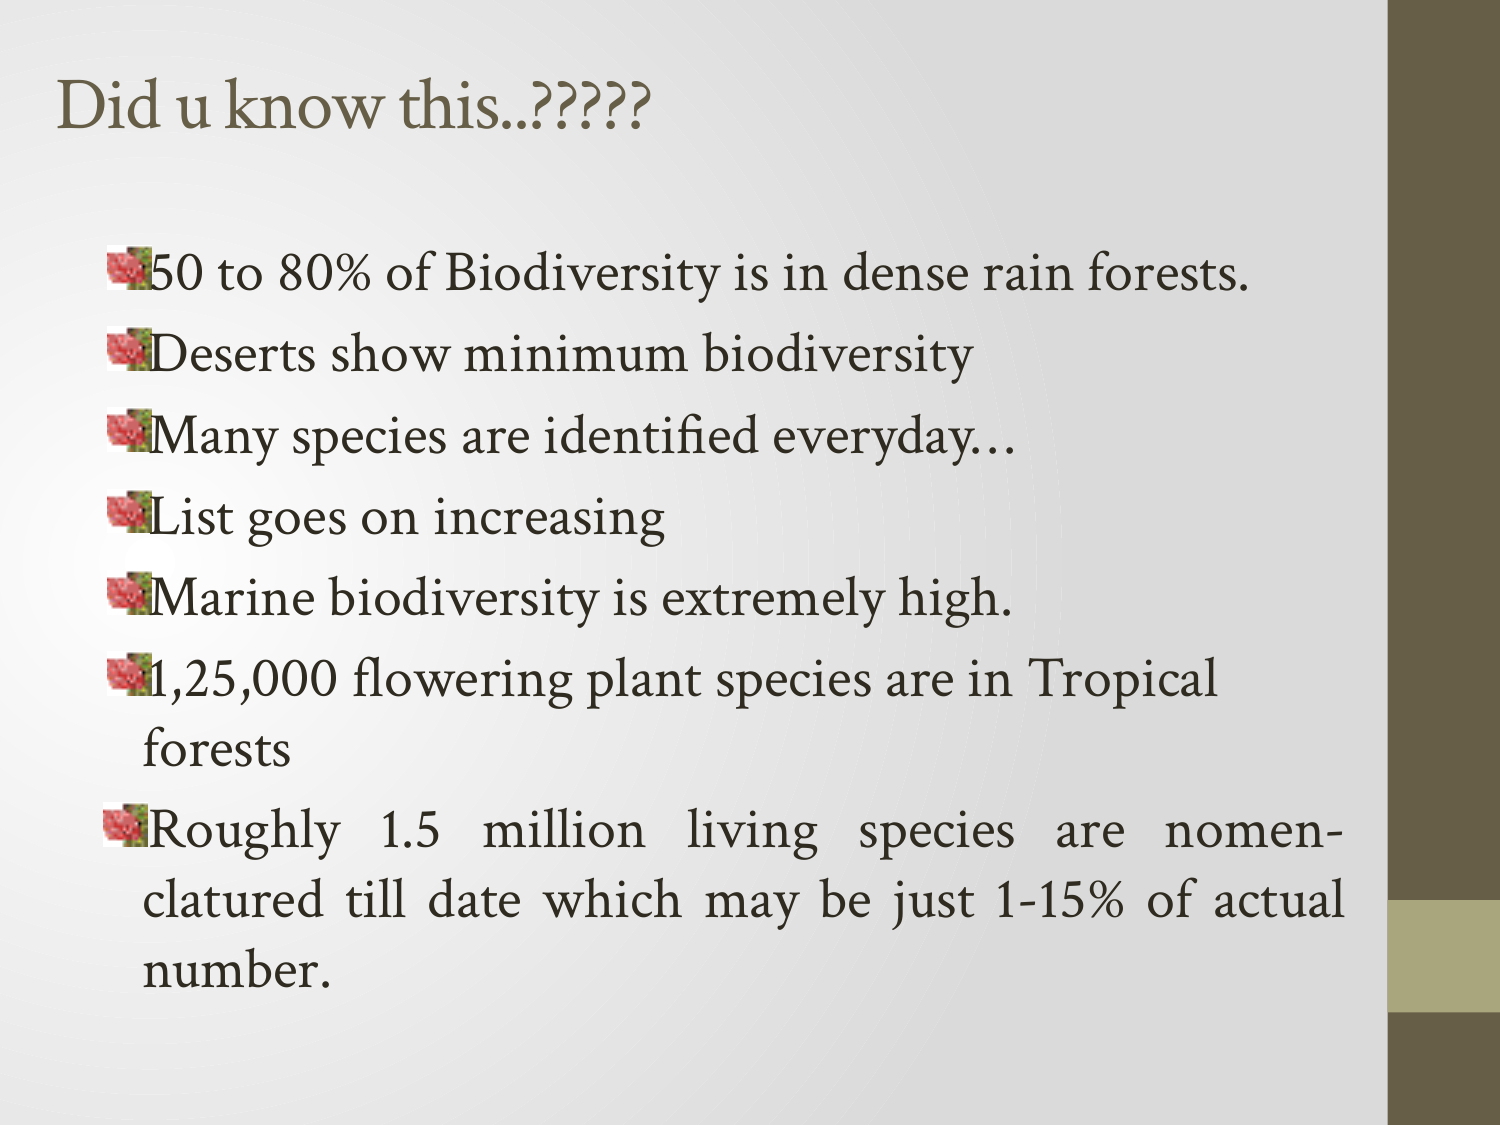

# Did u know this..?????
50 to 80% of Biodiversity is in dense rain forests.
Deserts show minimum biodiversity
Many species are identified everyday…
List goes on increasing
Marine biodiversity is extremely high.
1,25,000 flowering plant species are in Tropical forests
Roughly 1.5 million living species are nomen-clatured till date which may be just 1-15% of actual number.